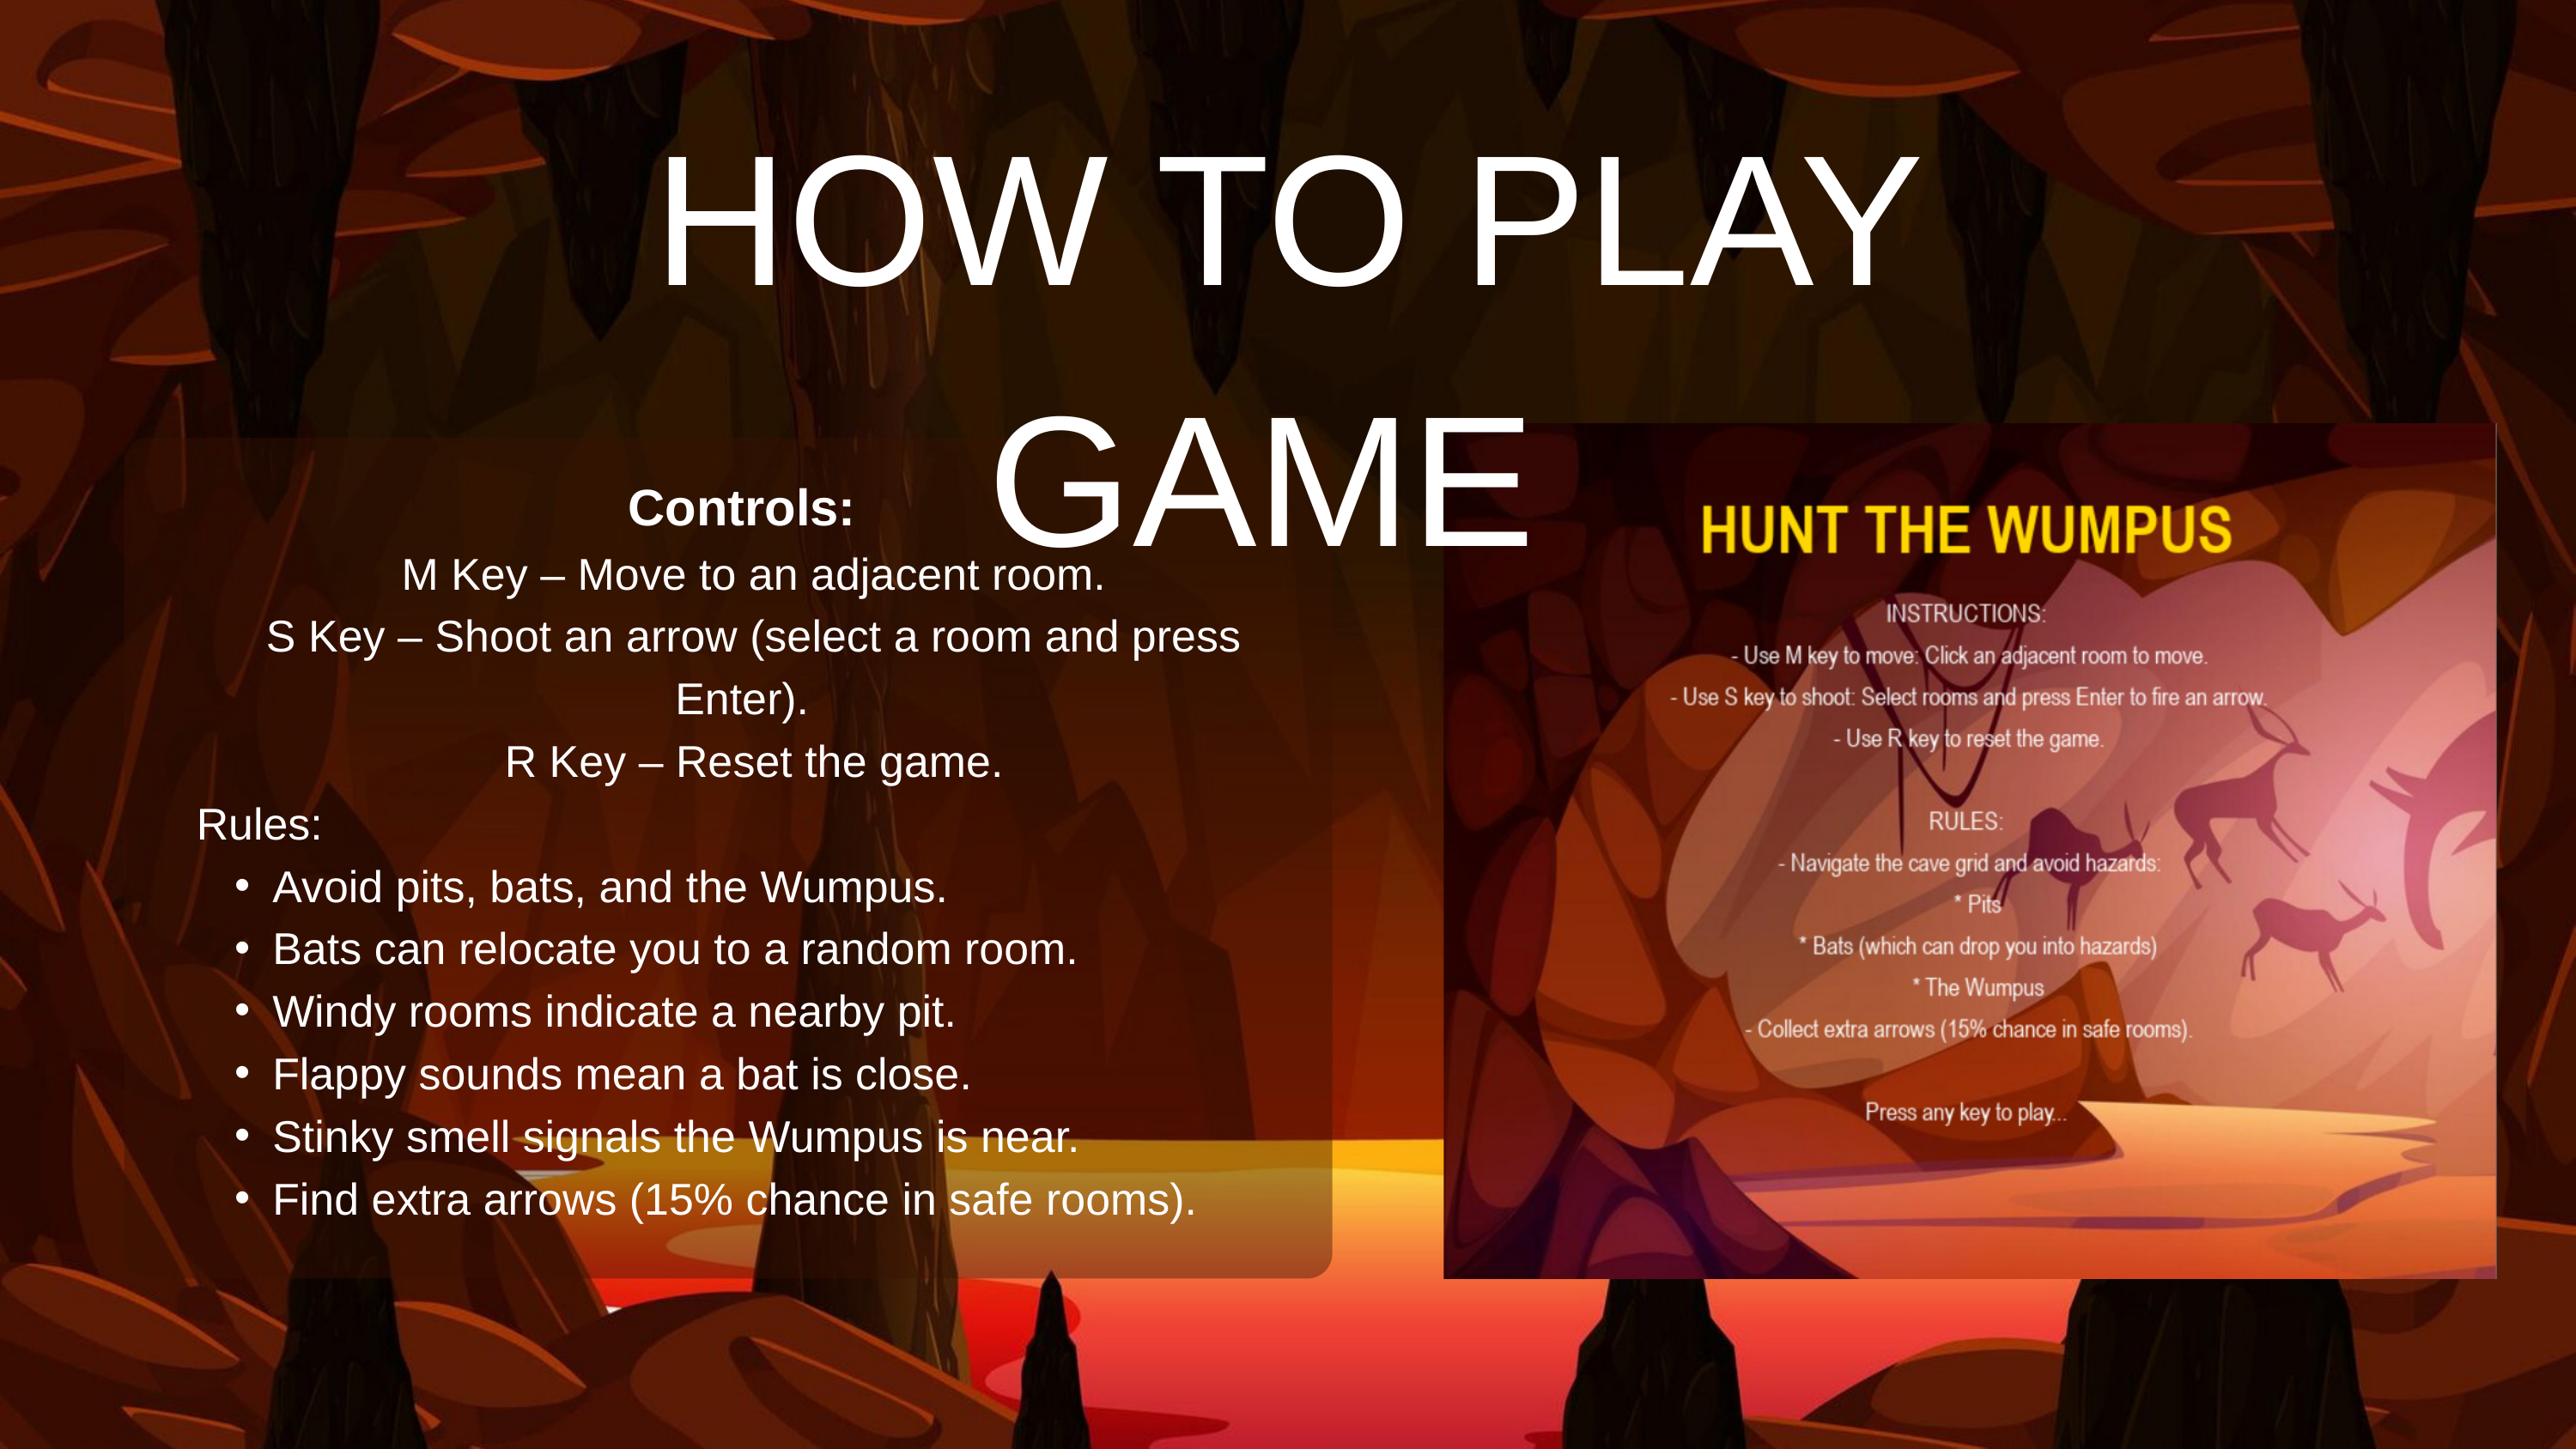

HOW TO PLAY GAME

Controls:
  M Key – Move to an adjacent room.
  S Key – Shoot an arrow (select a room and press Enter).
  R Key – Reset the game.
Rules:
Avoid pits, bats, and the Wumpus.
Bats can relocate you to a random room.
Windy rooms indicate a nearby pit.
Flappy sounds mean a bat is close.
Stinky smell signals the Wumpus is near.
Find extra arrows (15% chance in safe rooms).